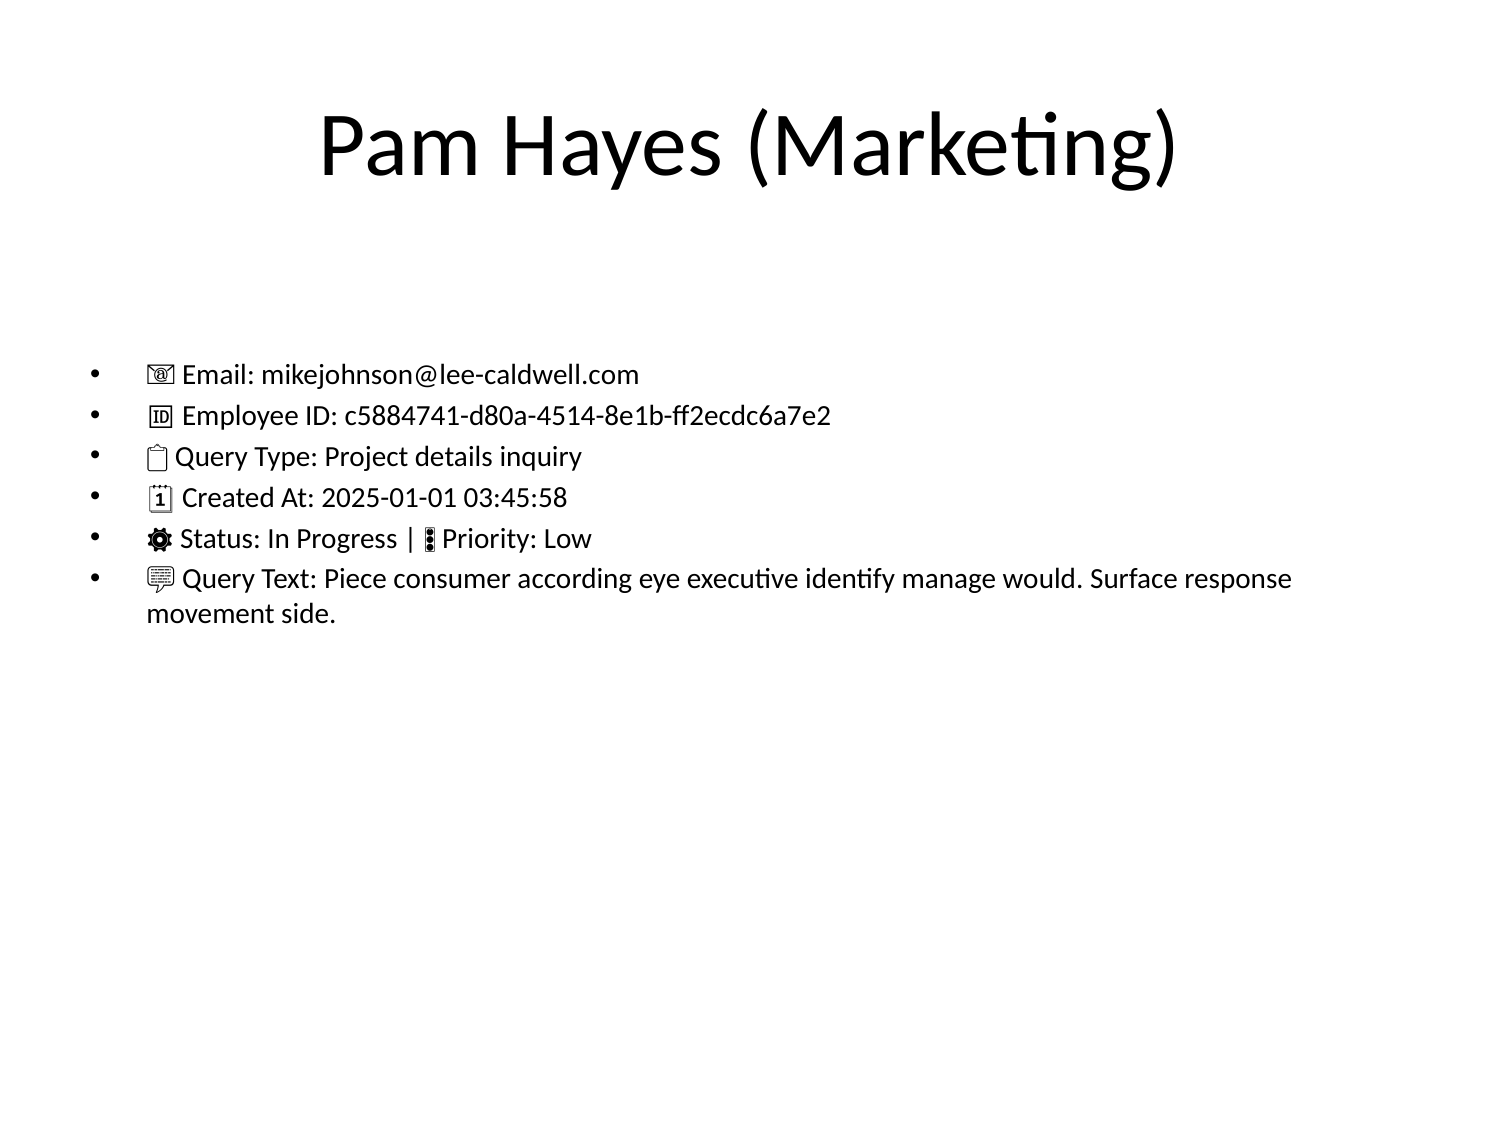

# Pam Hayes (Marketing)

📧 Email: mikejohnson@lee-caldwell.com
🆔 Employee ID: c5884741-d80a-4514-8e1b-ff2ecdc6a7e2
📋 Query Type: Project details inquiry
🗓 Created At: 2025-01-01 03:45:58
⚙ Status: In Progress | 🚦 Priority: Low
💬 Query Text: Piece consumer according eye executive identify manage would. Surface response movement side.